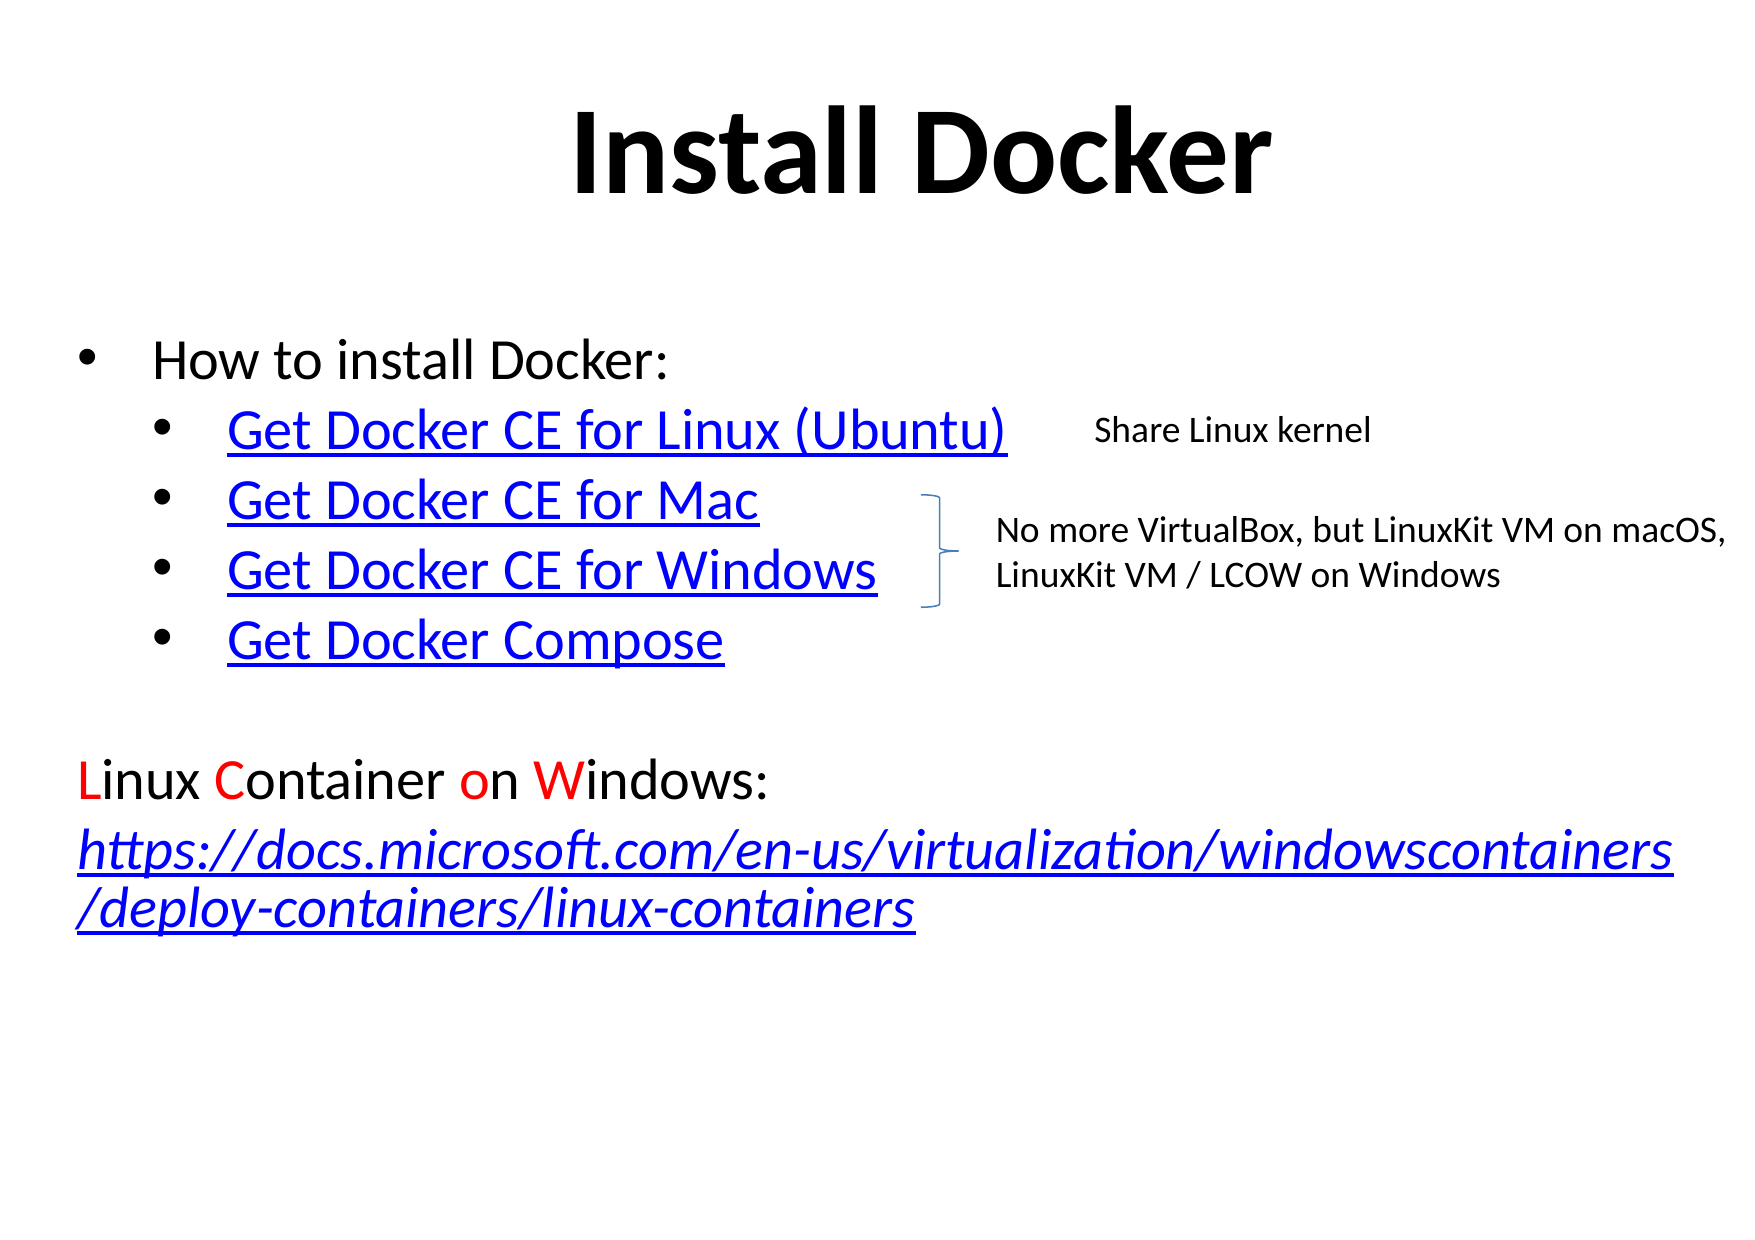

# Install Docker
How to install Docker:
Get Docker CE for Linux (Ubuntu)
Get Docker CE for Mac
Get Docker CE for Windows
Get Docker Compose

Linux Container on Windows: https://docs.microsoft.com/en-us/virtualization/windowscontainers/deploy-containers/linux-containers
Share Linux kernel

No more VirtualBox, but LinuxKit VM on macOS,
LinuxKit VM / LCOW on Windows